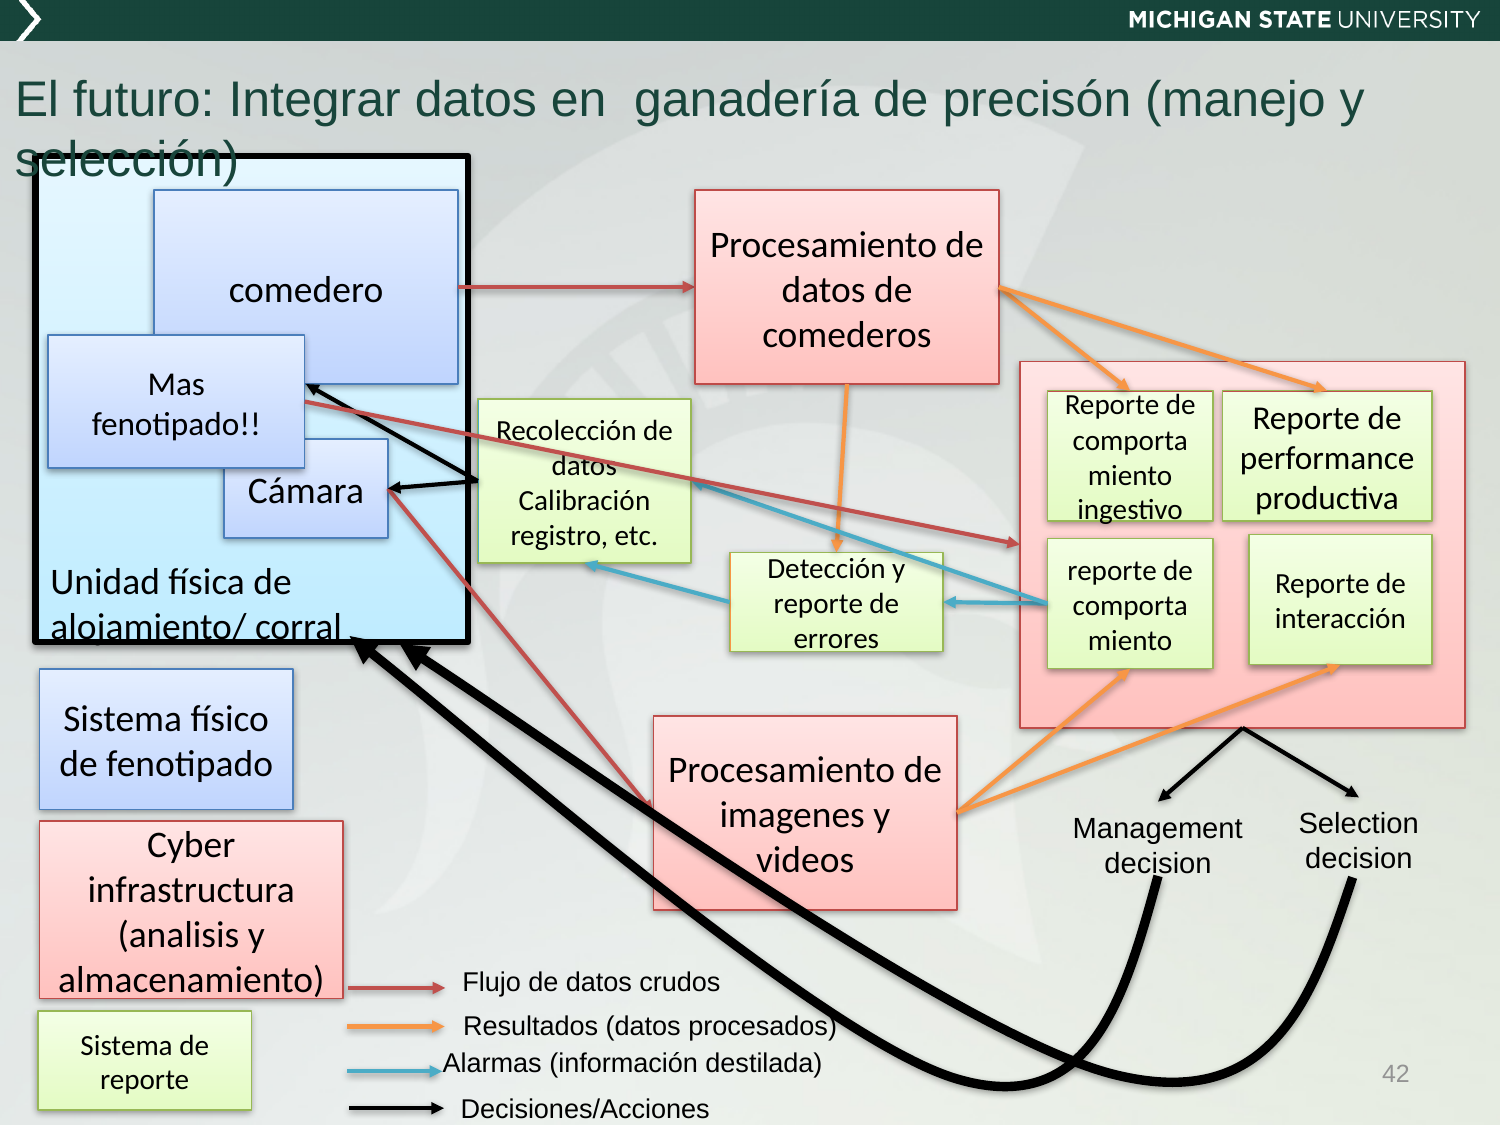

# El futuro: Integrar datos en  ganadería de precisón (manejo y selección)

Unidad física de alojamiento/ corral
comedero
Procesamiento de datos de comederos
Mas fenotipado!!

Reporte de comportamiento ingestivo
Reporte de performance productiva
Recolección de datos
Calibración registro, etc.
Cámara
Reporte de interacción
reporte de comportamiento
Detección y reporte de errores

Sistema físico de fenotipado
Procesamiento de imagenes y videos
Selection decision
Management decision
Cyber infrastructura (analisis y almacenamiento)
Flujo de datos crudos
Resultados (datos procesados)
Sistema de reporte
Alarmas (información destilada)
42
Decisiones/Acciones